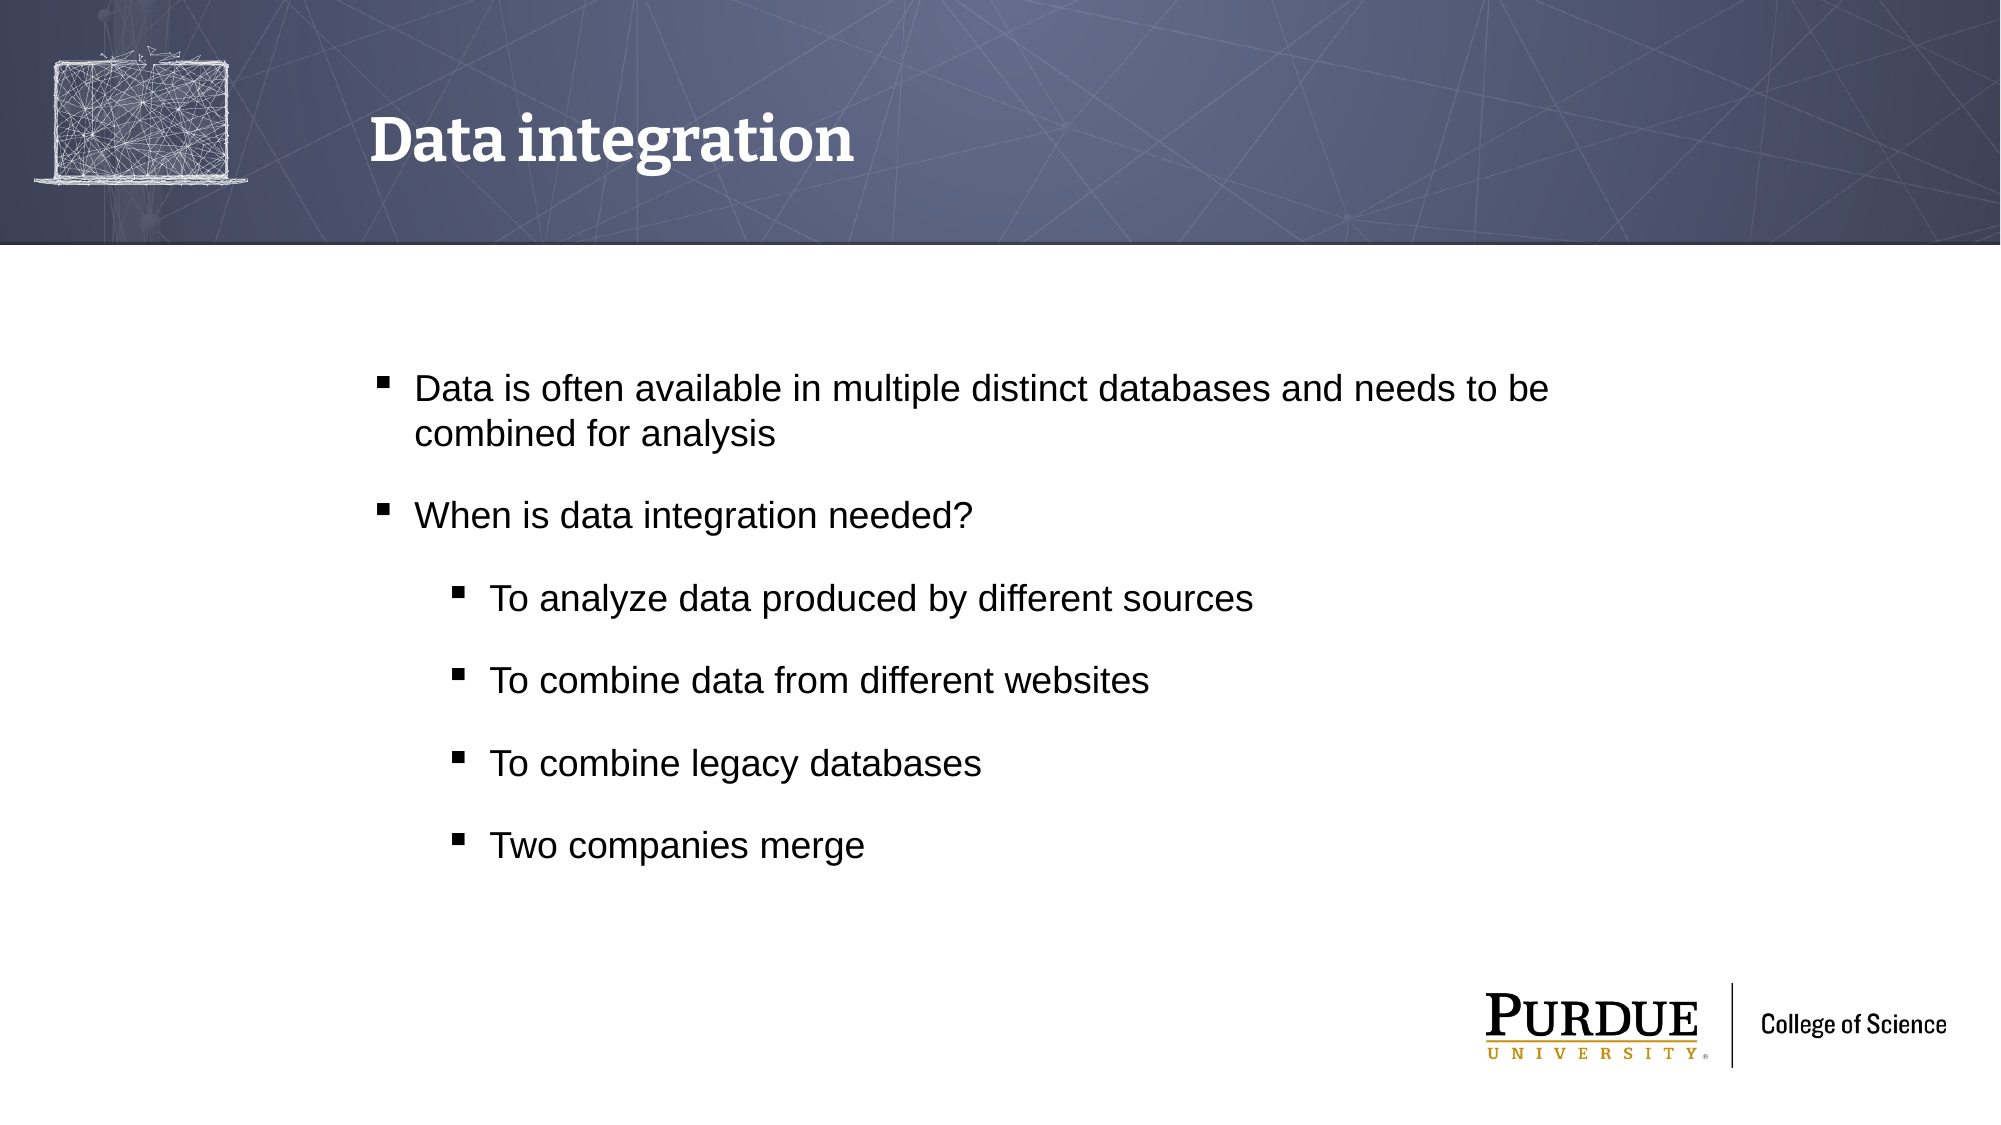

# Data integration

Data is often available in multiple distinct databases and needs to be combined for analysis
When is data integration needed?
To analyze data produced by different sources
To combine data from different websites
To combine legacy databases
Two companies merge